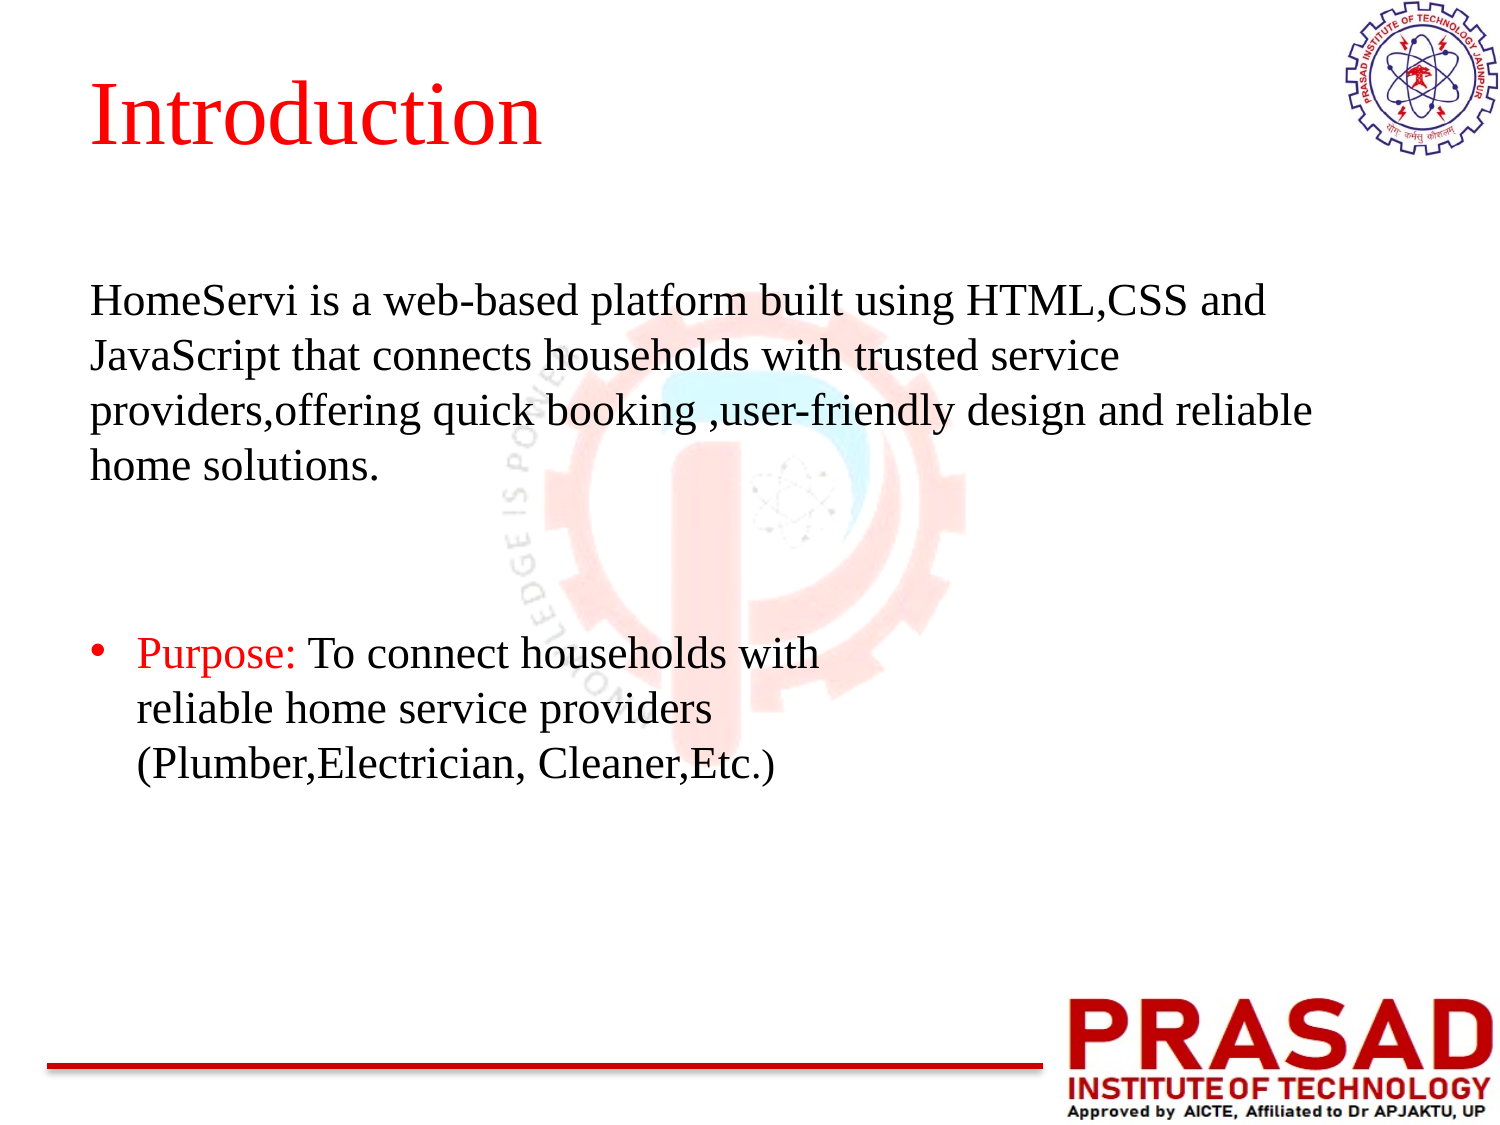

# Introduction
HomeServi is a web-based platform built using HTML,CSS and JavaScript that connects households with trusted service providers,offering quick booking ,user-friendly design and reliable home solutions.
Purpose: To connect households with reliable home service providers (Plumber,Electrician, Cleaner,Etc.)